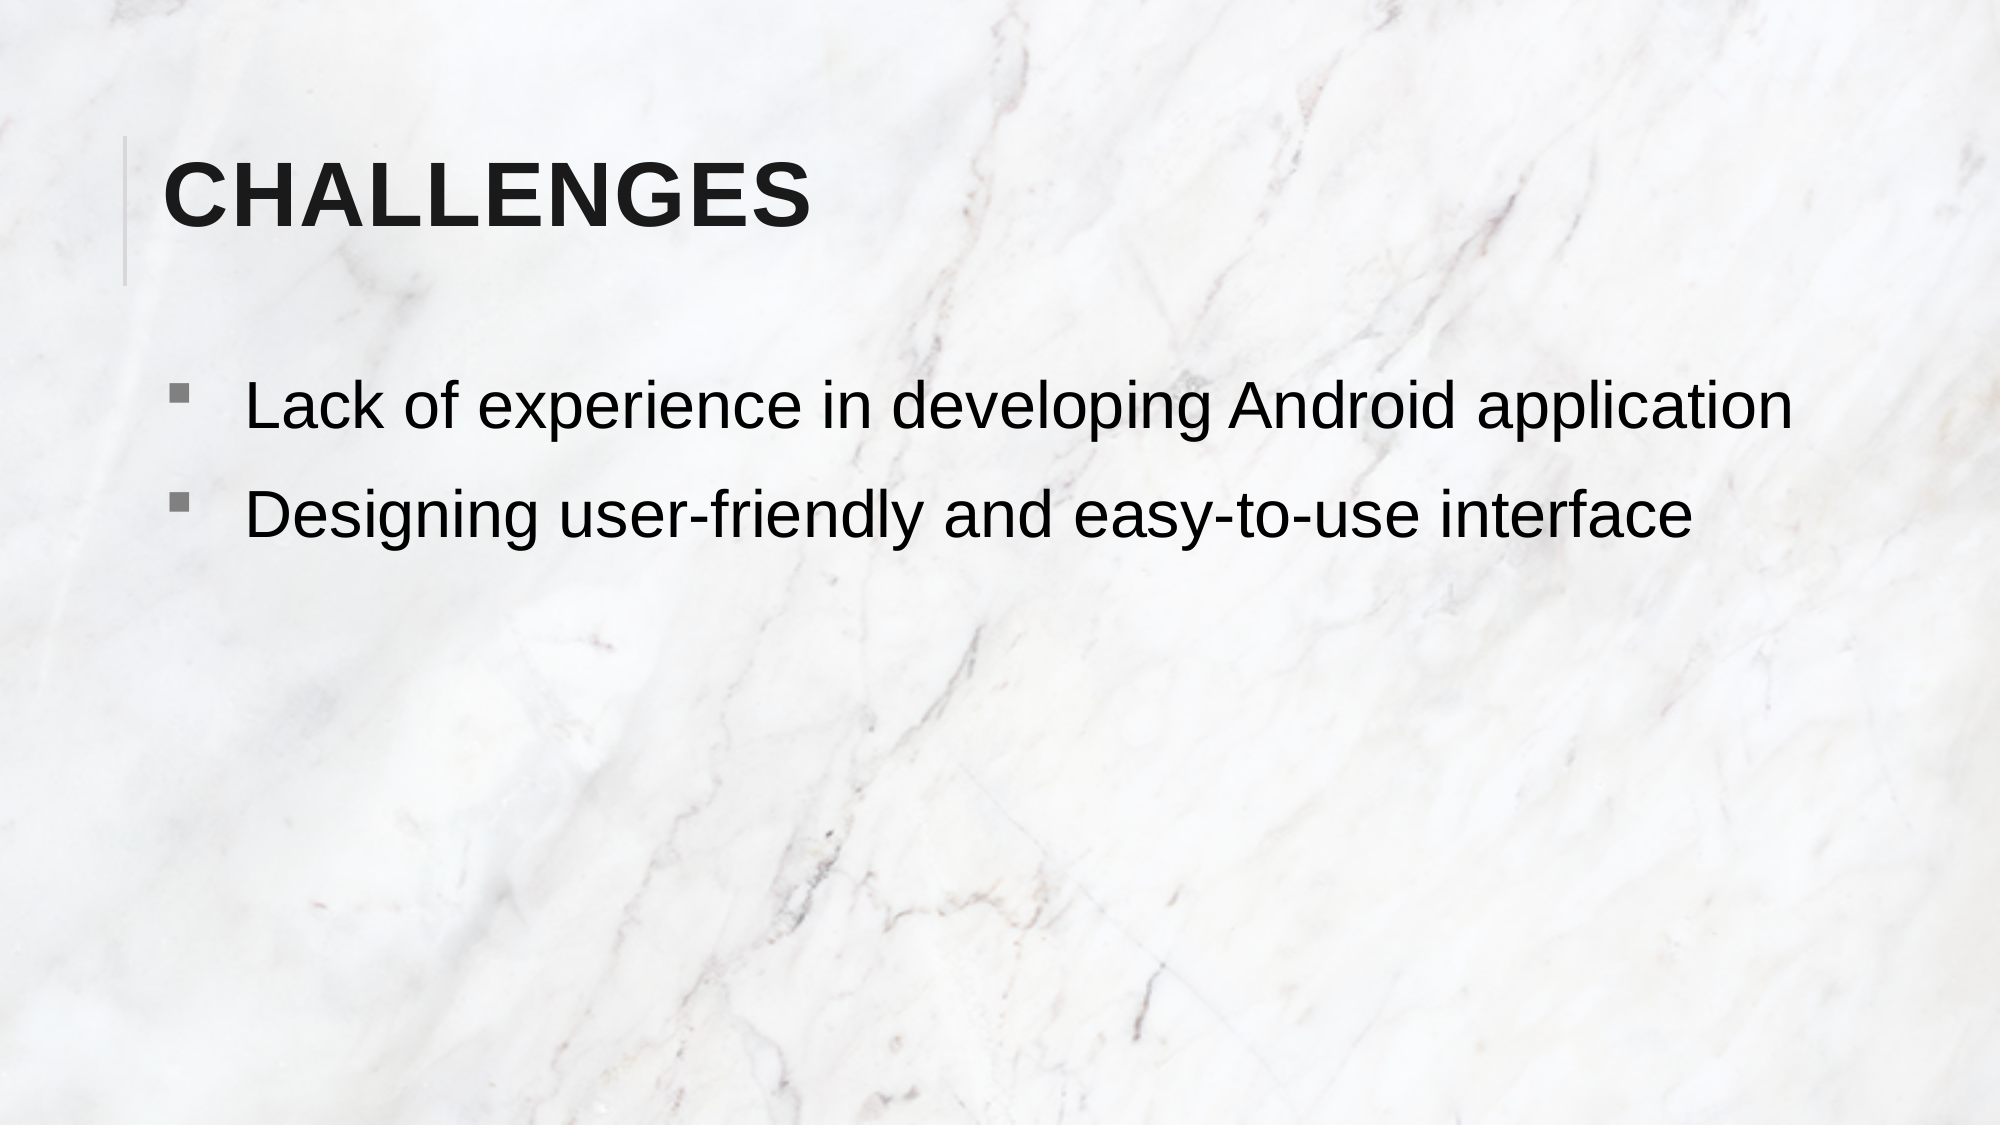

# Challenges
Lack of experience in developing Android application
Designing user-friendly and easy-to-use interface